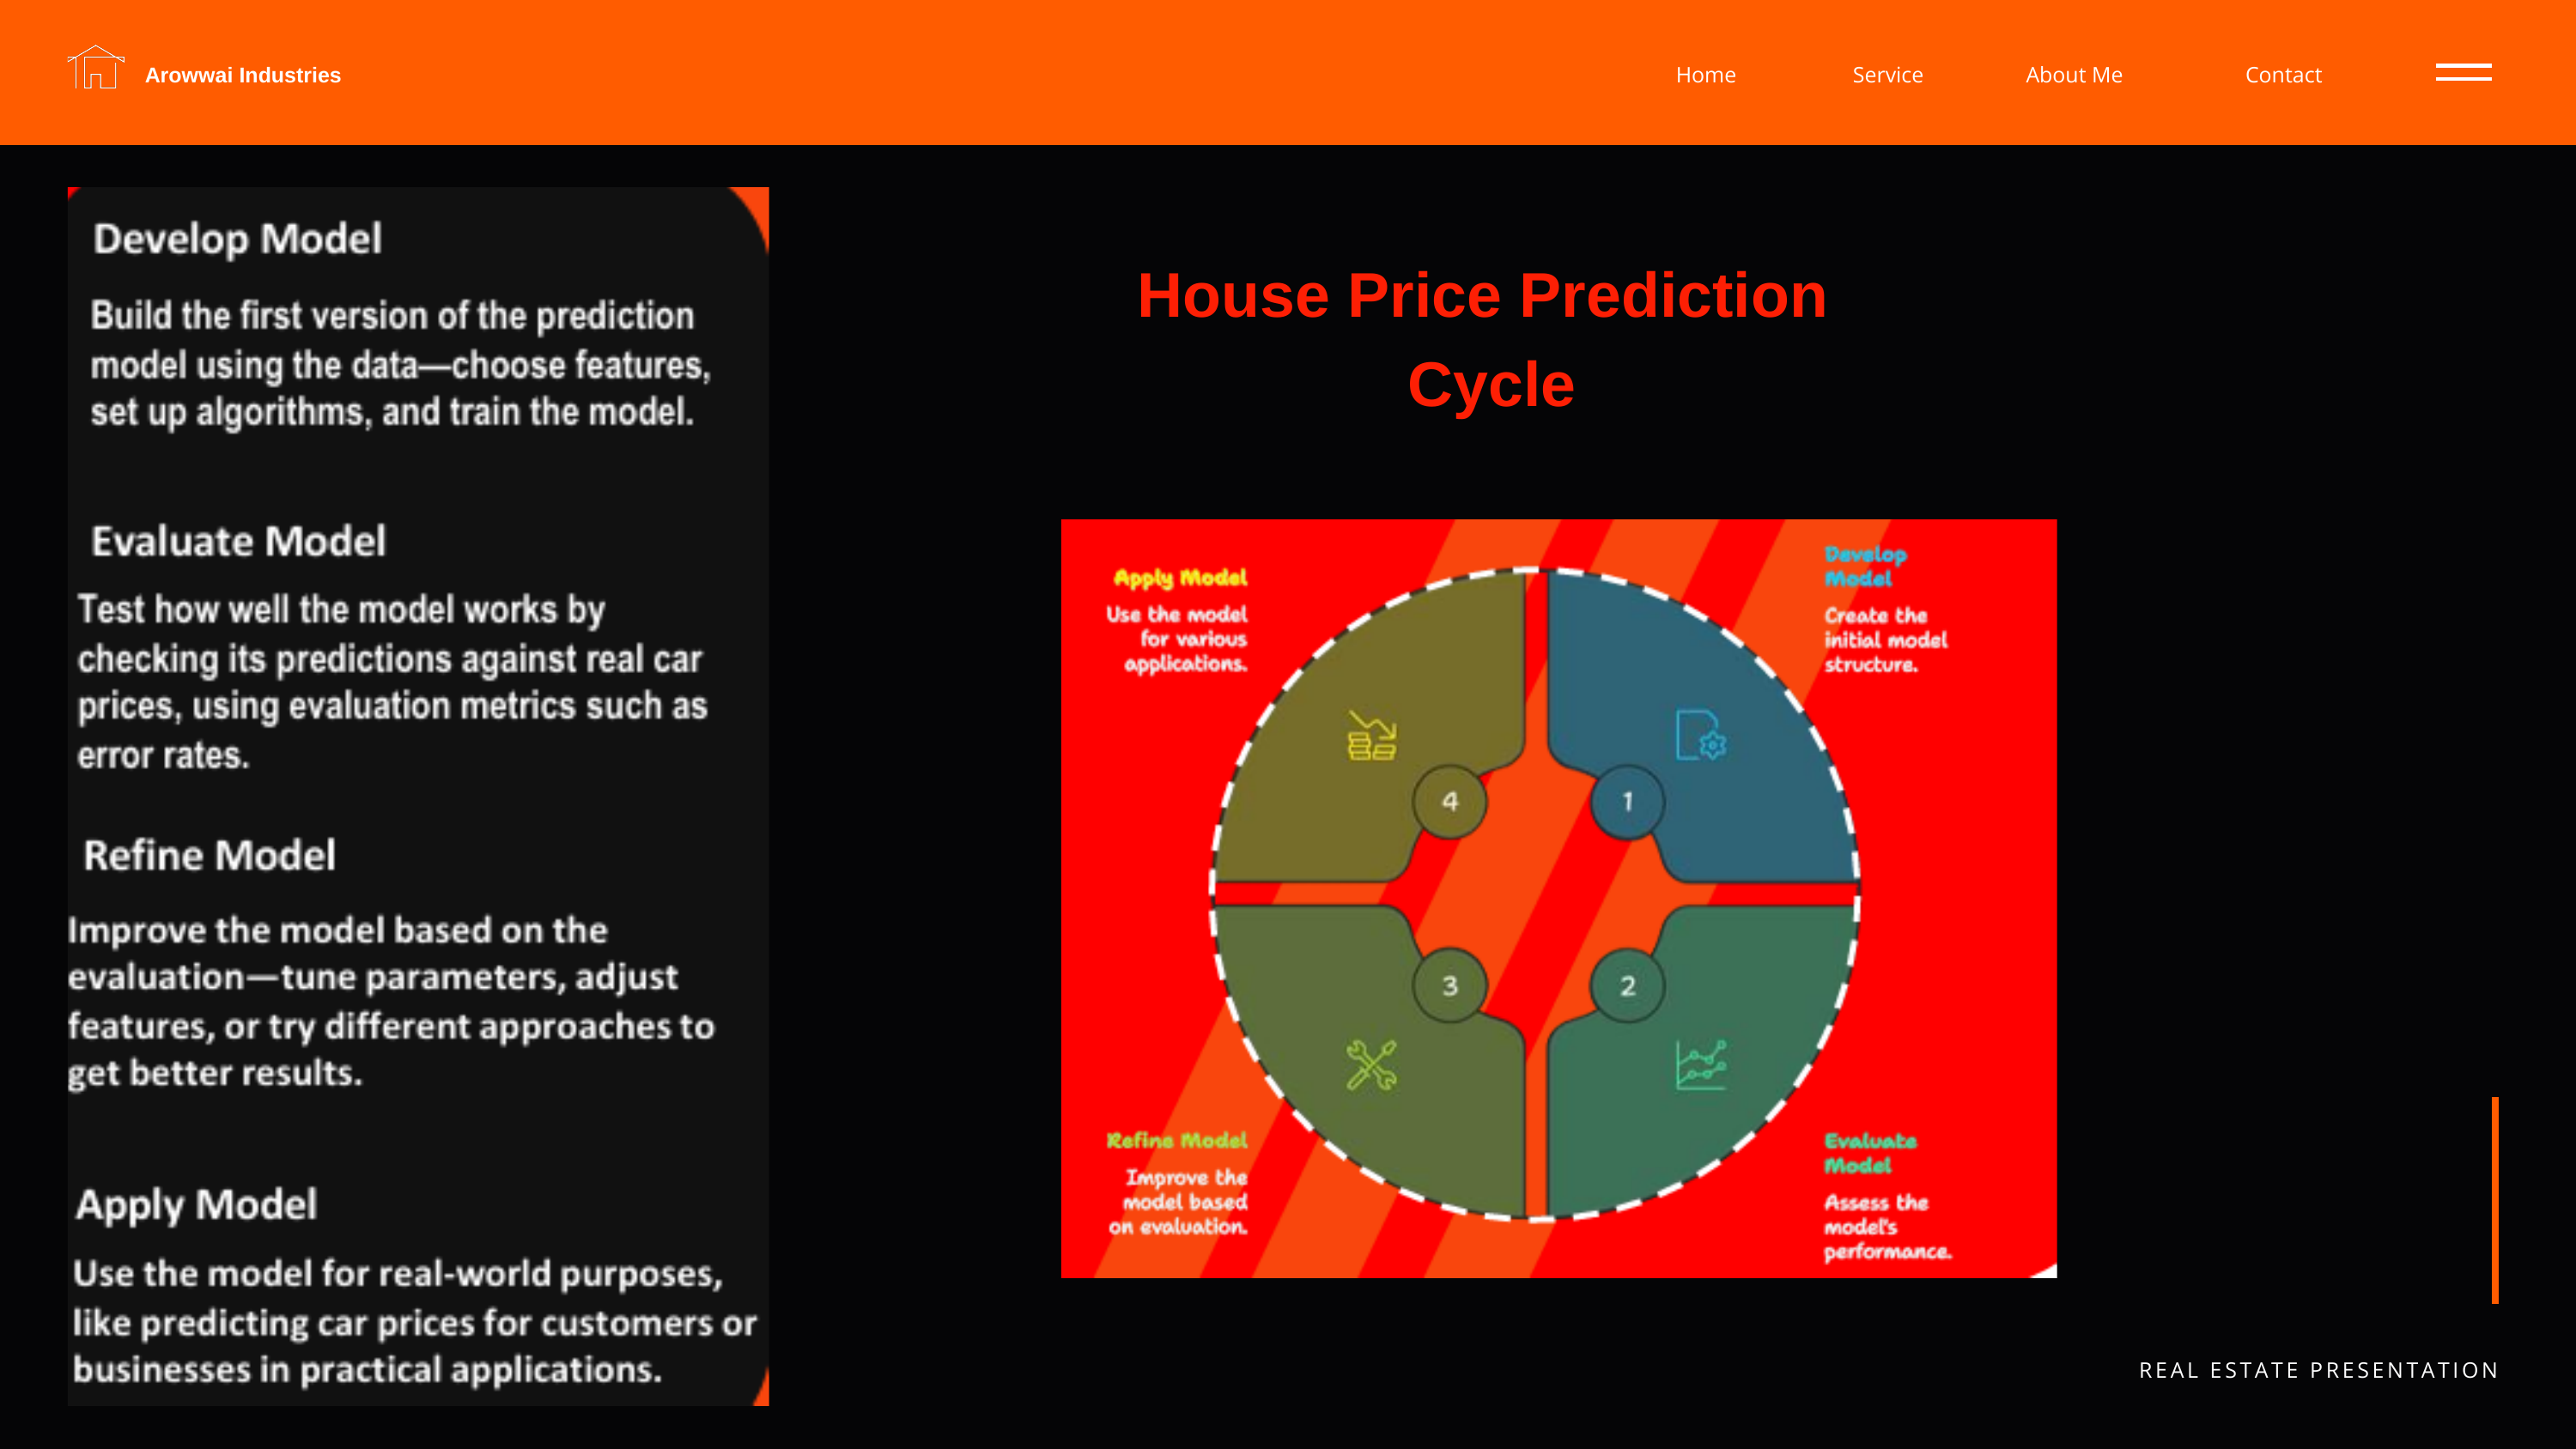

Arowwai Industries
Home
Service
About Me
Contact

House Price Prediction
 Cycle

REAL ESTATE PRESENTATION